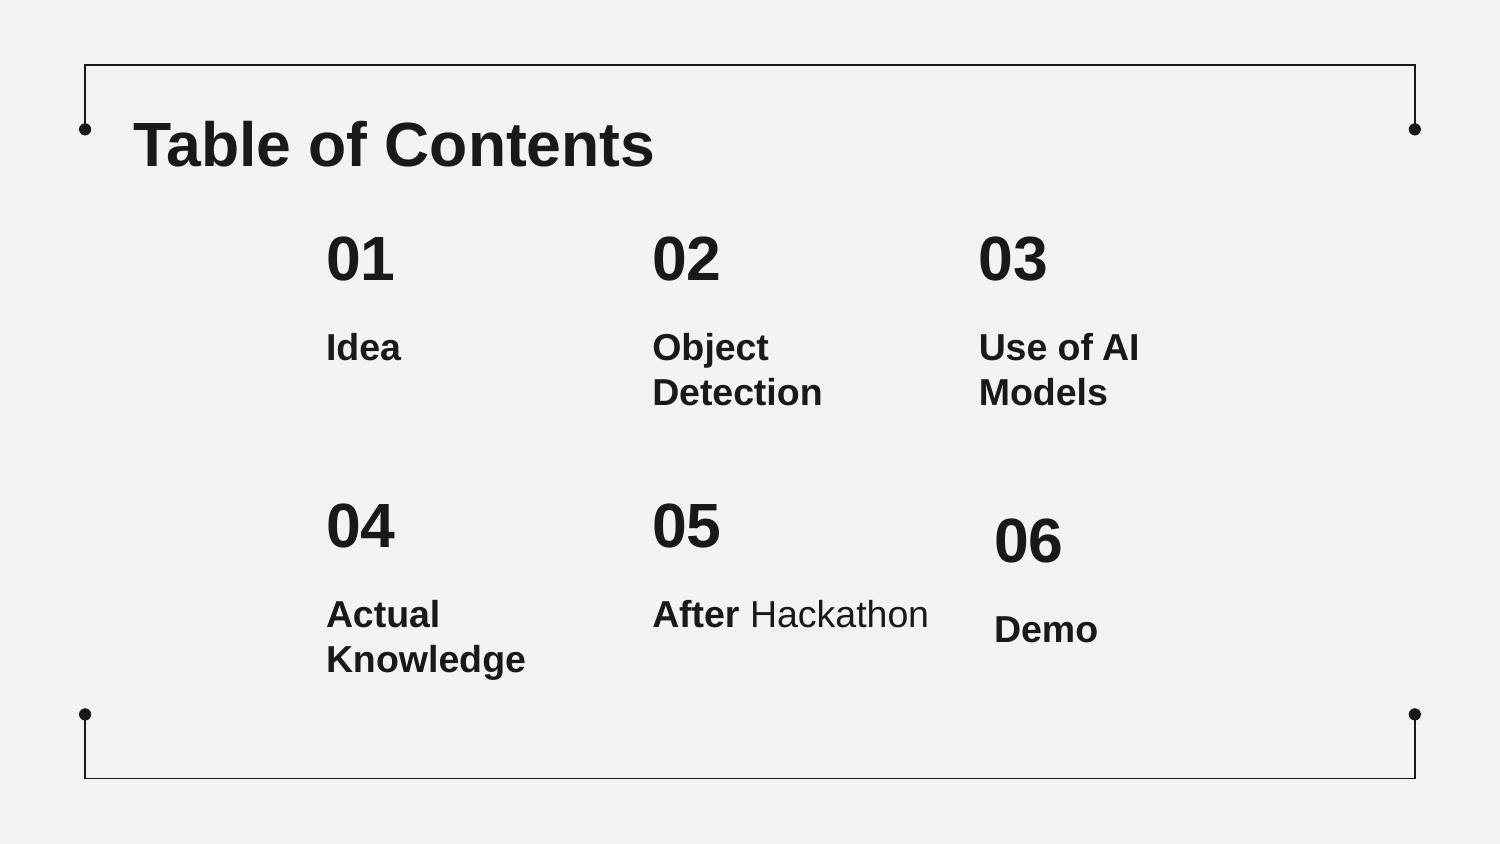

Table of Contents
# 01
02
03
Idea
Object Detection
Use of AI Models
04
05
06
Actual Knowledge
After Hackathon
Demo